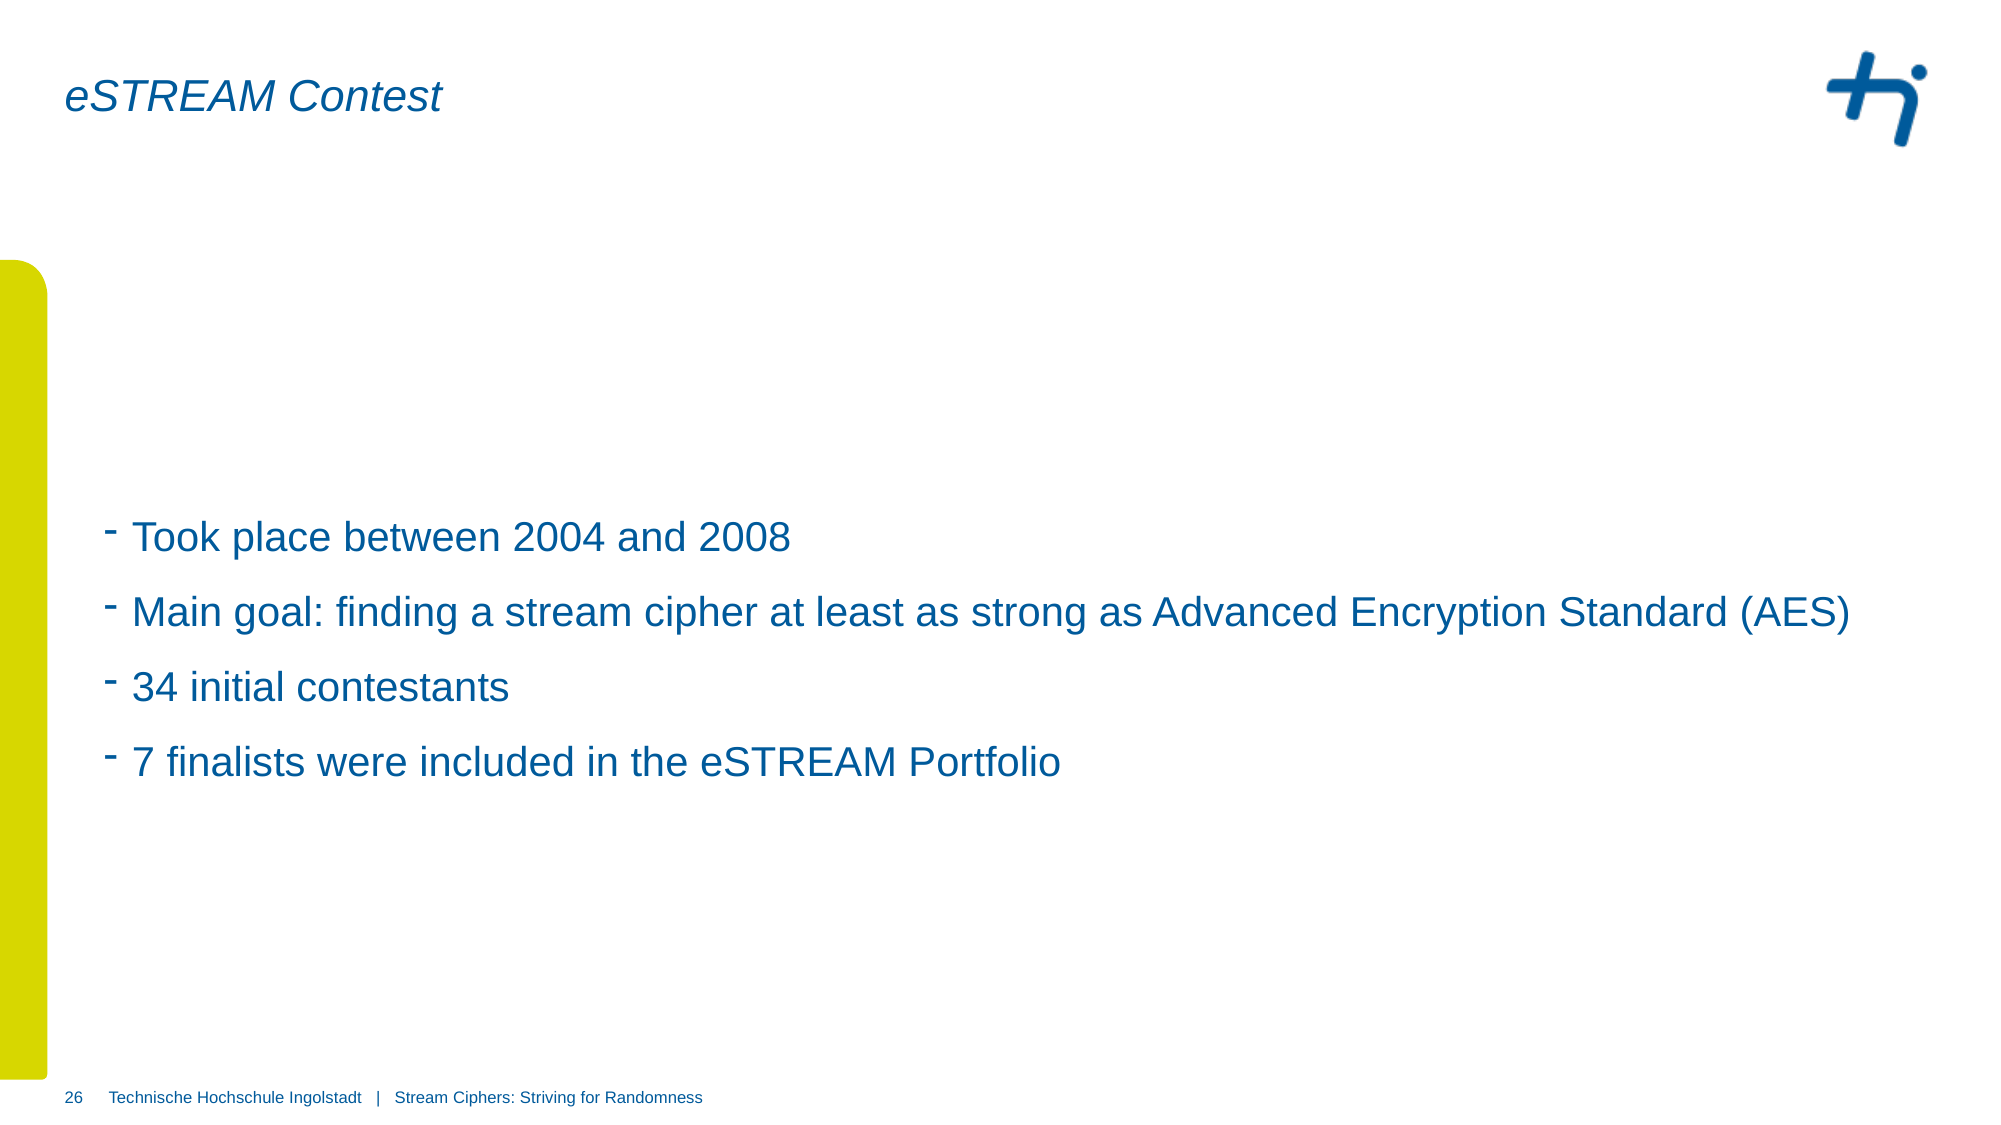

# eSTREAM Contest

Took place between 2004 and 2008
Main goal: finding a stream cipher at least as strong as Advanced Encryption Standard (AES)
34 initial contestants
7 finalists were included in the eSTREAM Portfolio

26